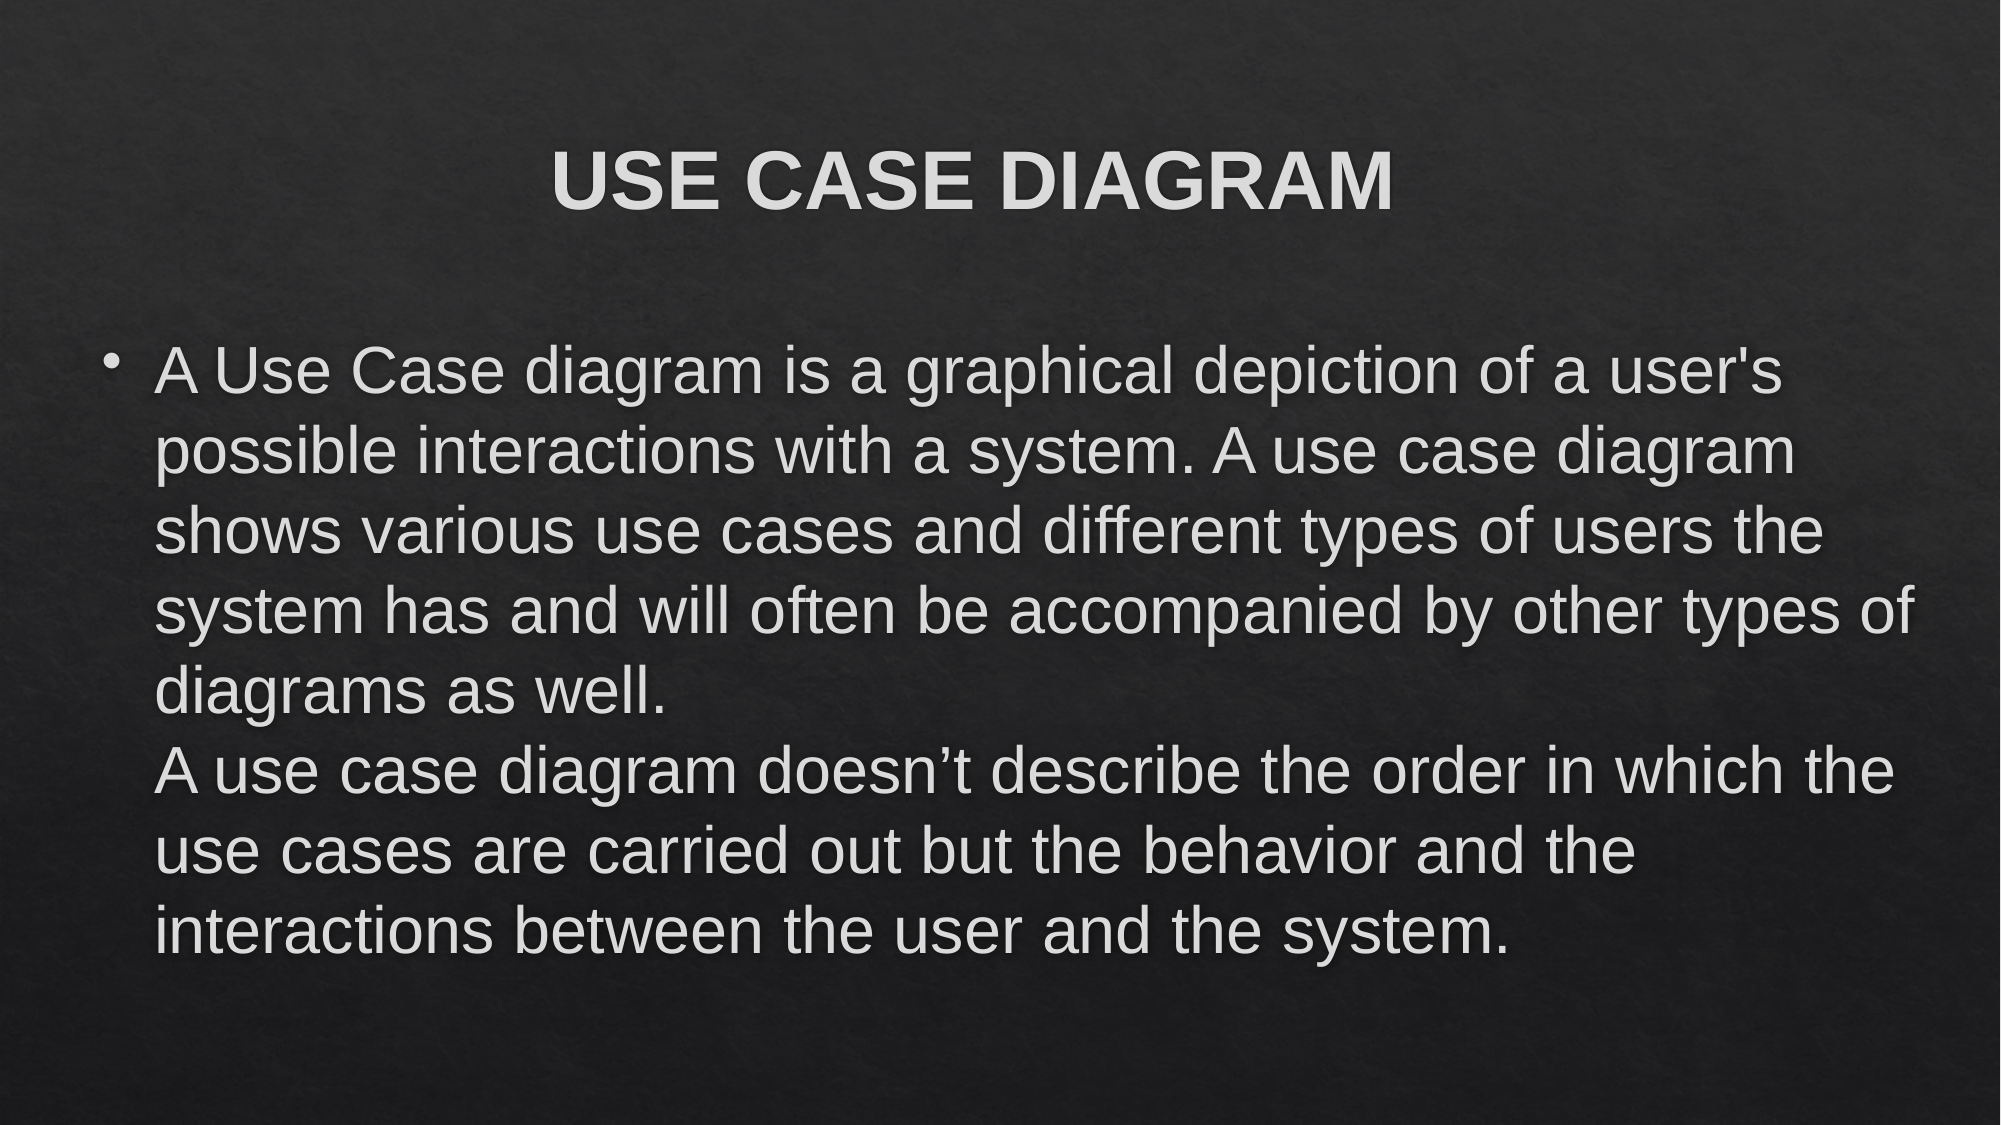

USE CASE DIAGRAM
A Use Case diagram is a graphical depiction of a user's possible interactions with a system. A use case diagram shows various use cases and different types of users the system has and will often be accompanied by other types of diagrams as well.
A use case diagram doesn’t describe the order in which the use cases are carried out but the behavior and the interactions between the user and the system.